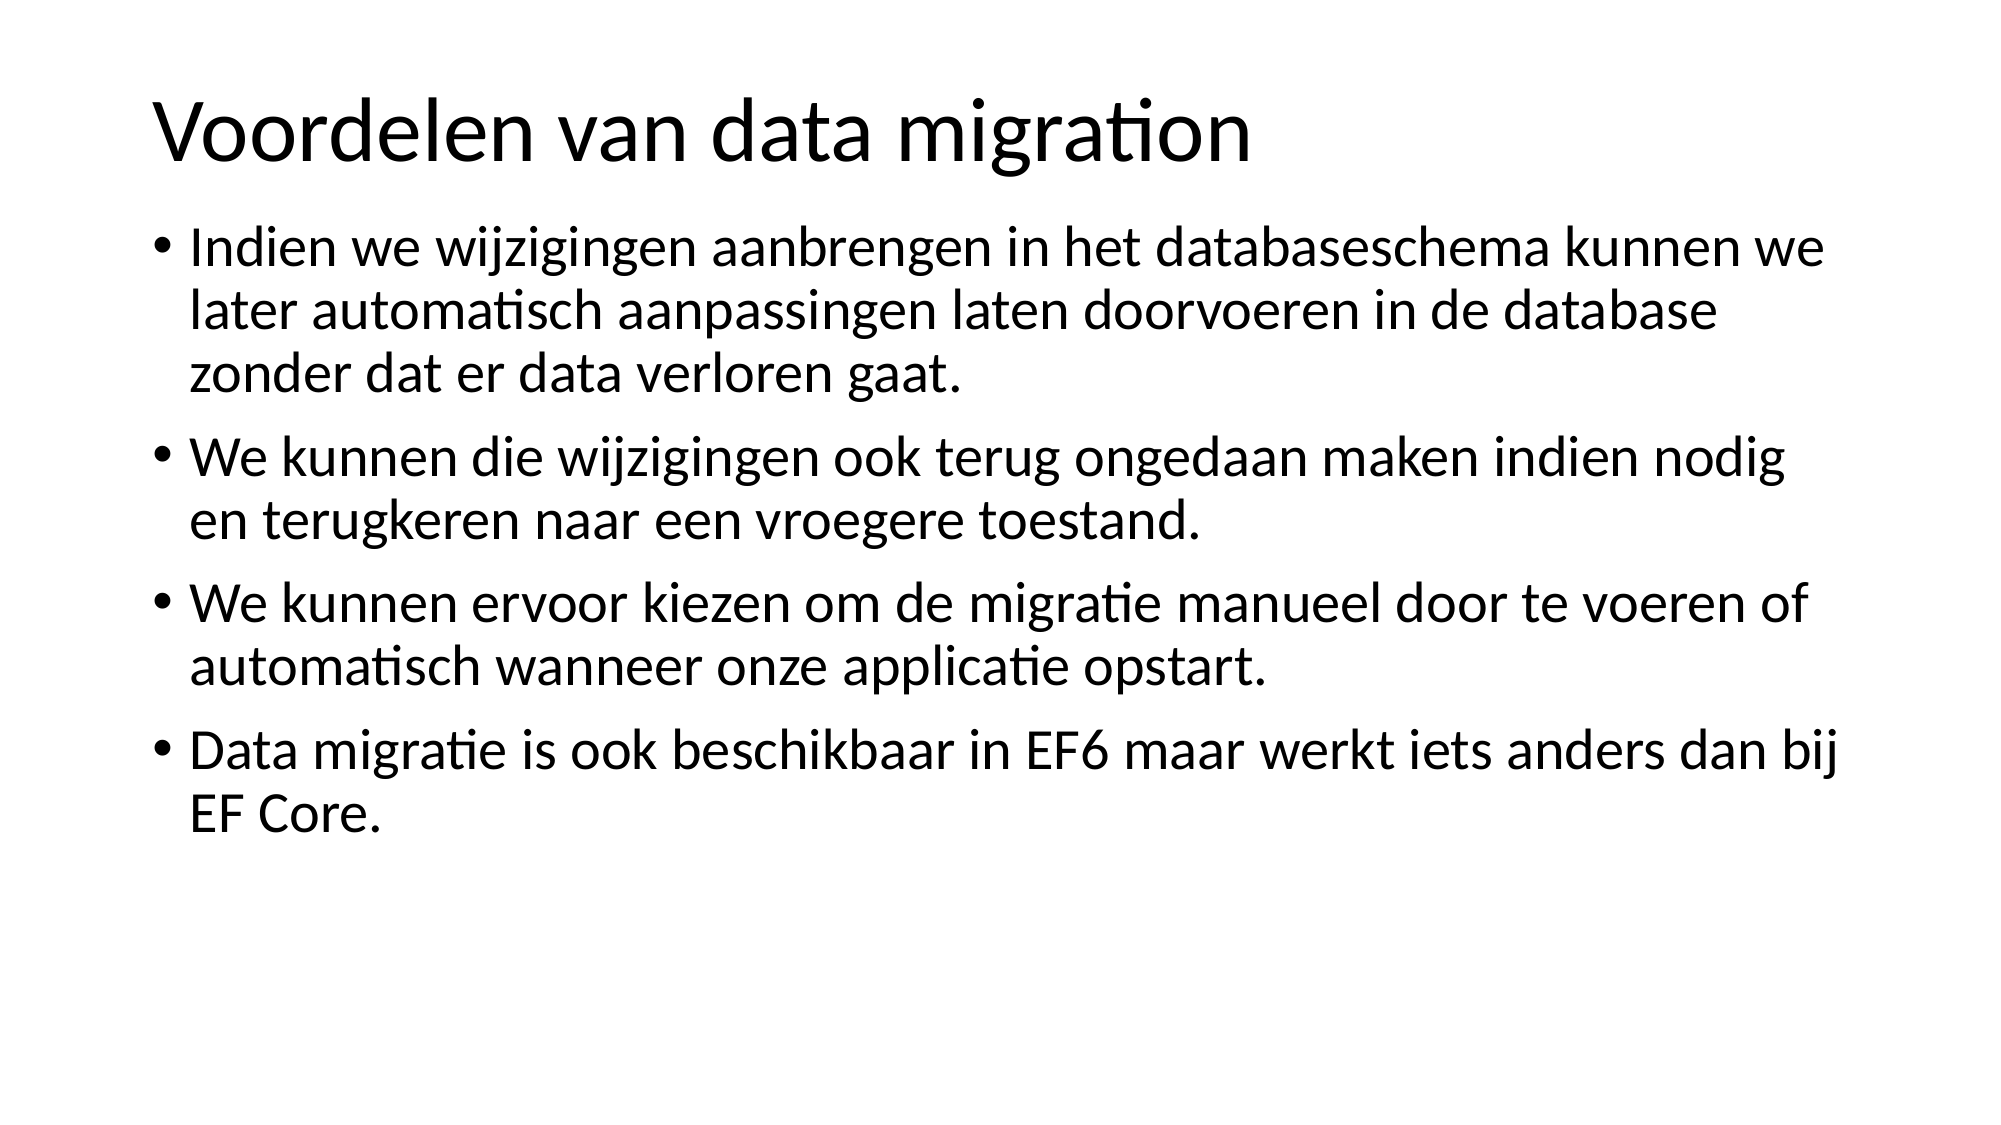

# Voordelen van data migration
Indien we wijzigingen aanbrengen in het databaseschema kunnen we later automatisch aanpassingen laten doorvoeren in de database zonder dat er data verloren gaat.
We kunnen die wijzigingen ook terug ongedaan maken indien nodig en terugkeren naar een vroegere toestand.
We kunnen ervoor kiezen om de migratie manueel door te voeren of automatisch wanneer onze applicatie opstart.
Data migratie is ook beschikbaar in EF6 maar werkt iets anders dan bij EF Core.